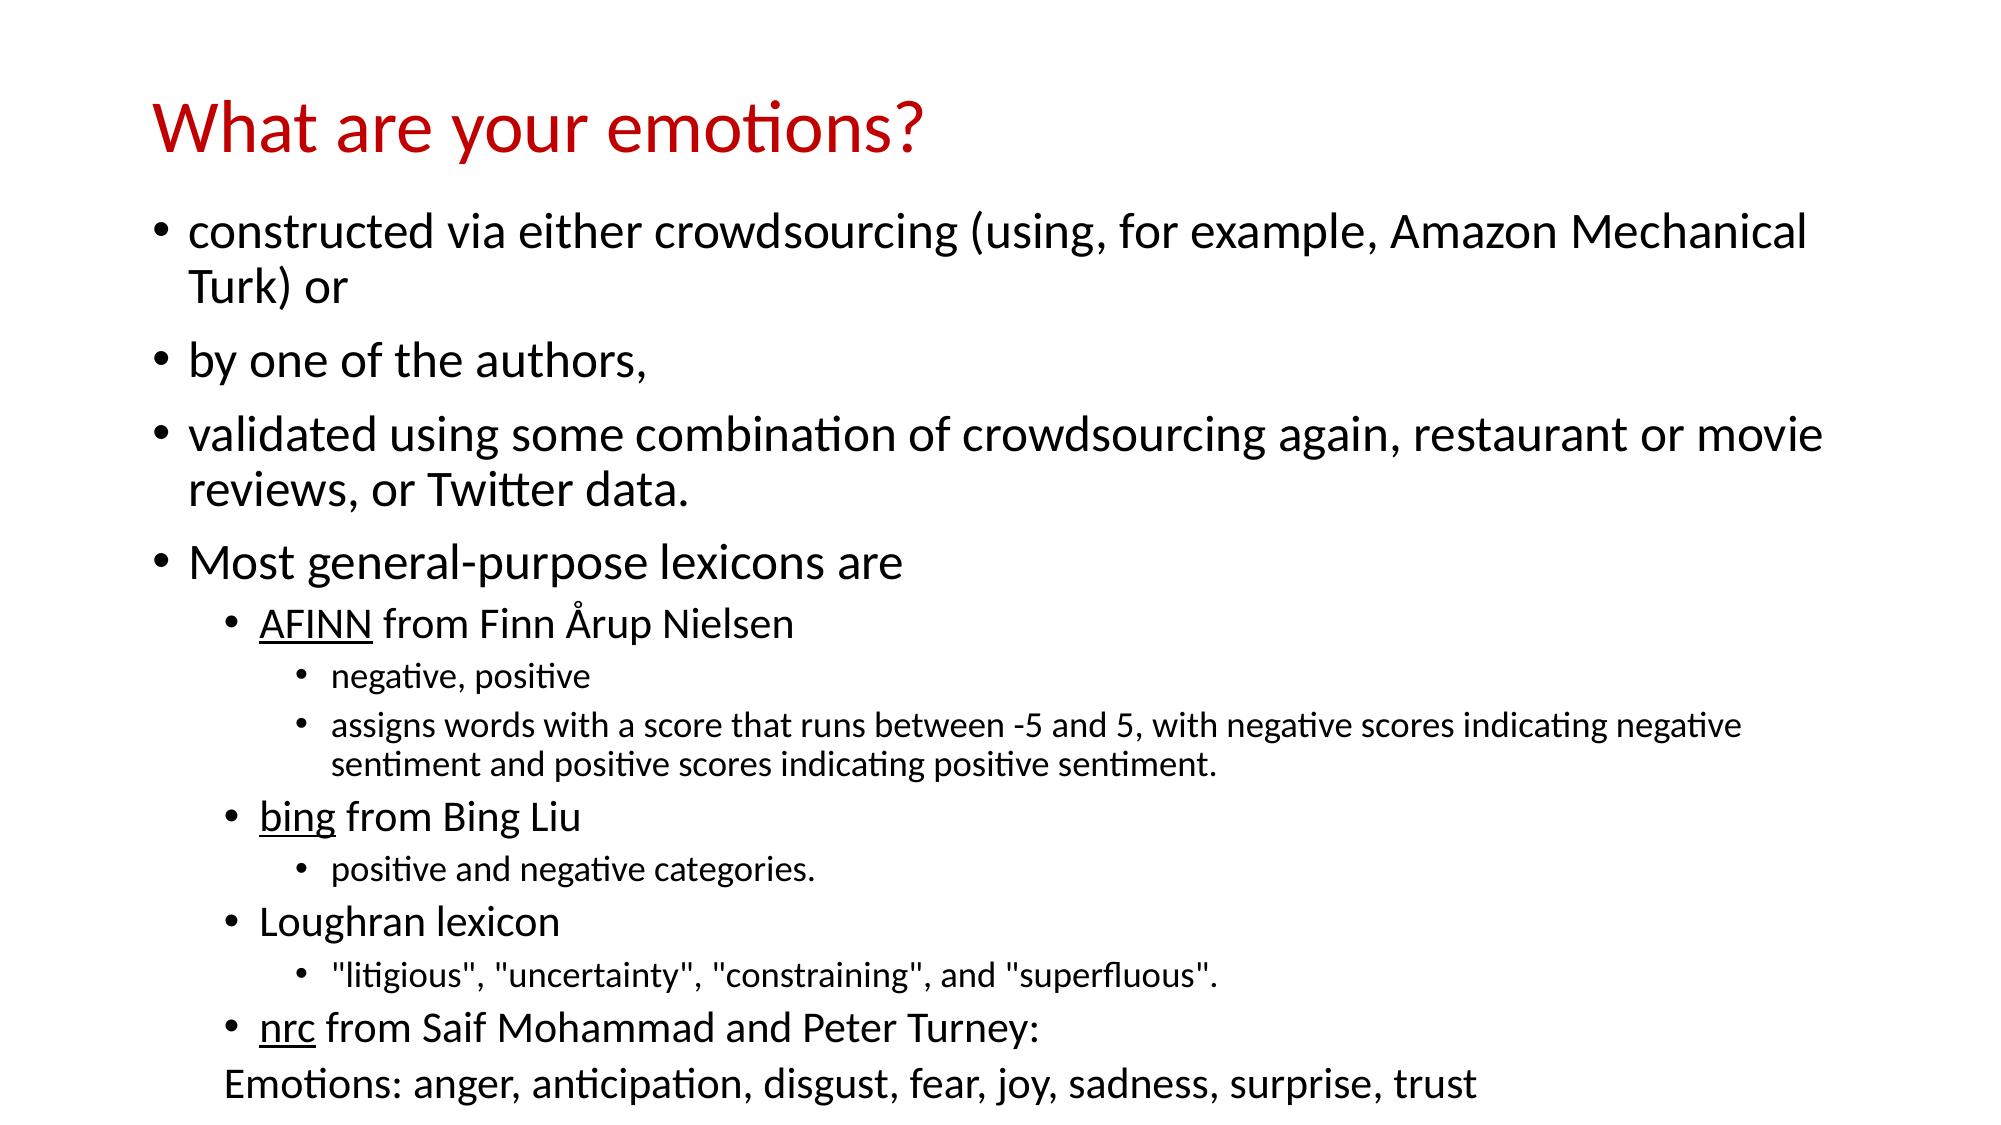

# What are your emotions?
сonstructed via either crowdsourcing (using, for example, Amazon Mechanical Turk) or
by one of the authors,
validated using some combination of crowdsourcing again, restaurant or movie reviews, or Twitter data.
Most general-purpose lexicons are
AFINN from Finn Årup Nielsen
negative, positive
assigns words with a score that runs between -5 and 5, with negative scores indicating negative sentiment and positive scores indicating positive sentiment.
bing from Bing Liu
positive and negative categories.
Loughran lexicon
"litigious", "uncertainty", "constraining", and "superfluous".
nrc from Saif Mohammad and Peter Turney:
	Emotions: anger, anticipation, disgust, fear, joy, sadness, surprise, trust